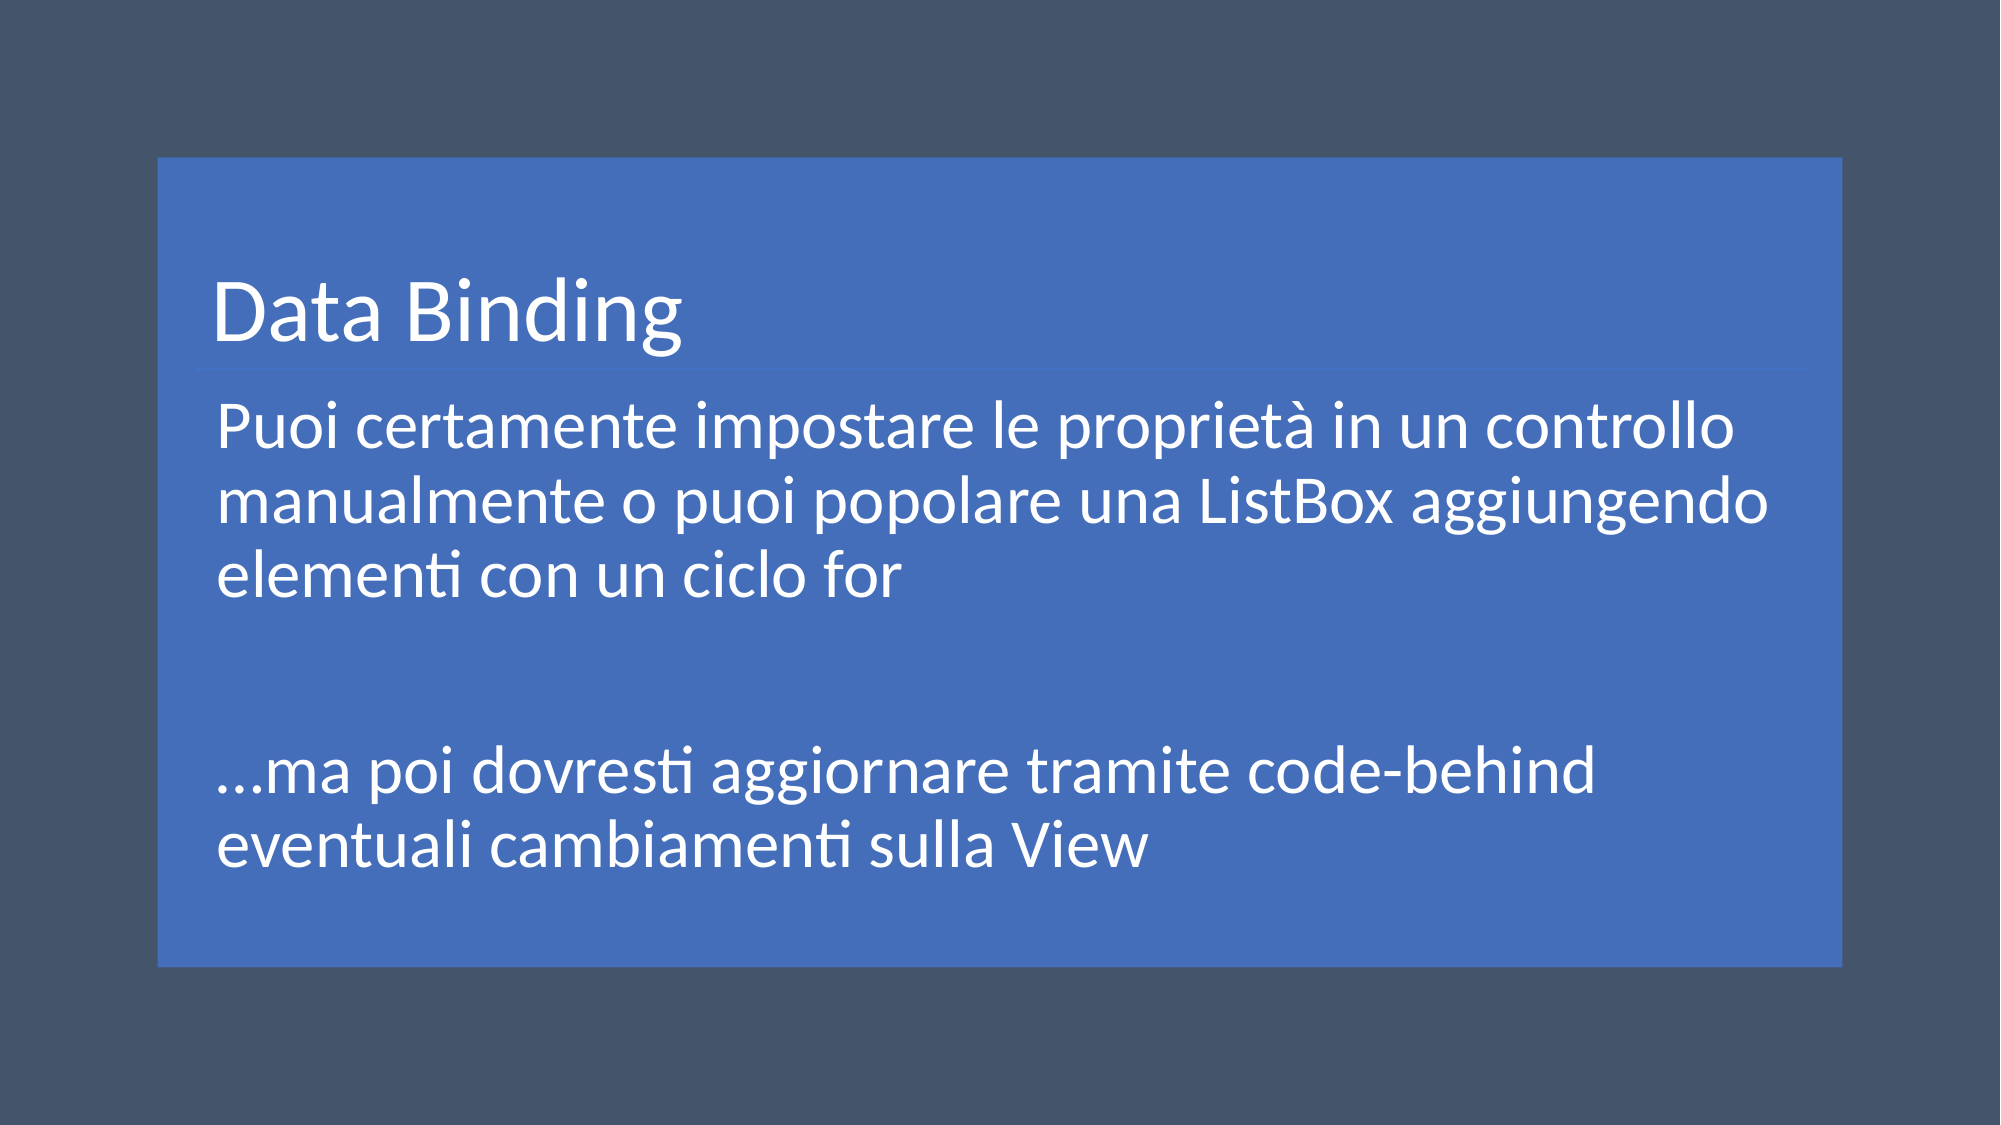

# Data Binding
Puoi certamente impostare le proprietà in un controllo manualmente o puoi popolare una ListBox aggiungendo elementi con un ciclo for

…ma poi dovresti aggiornare tramite code-behind  eventuali cambiamenti sulla View